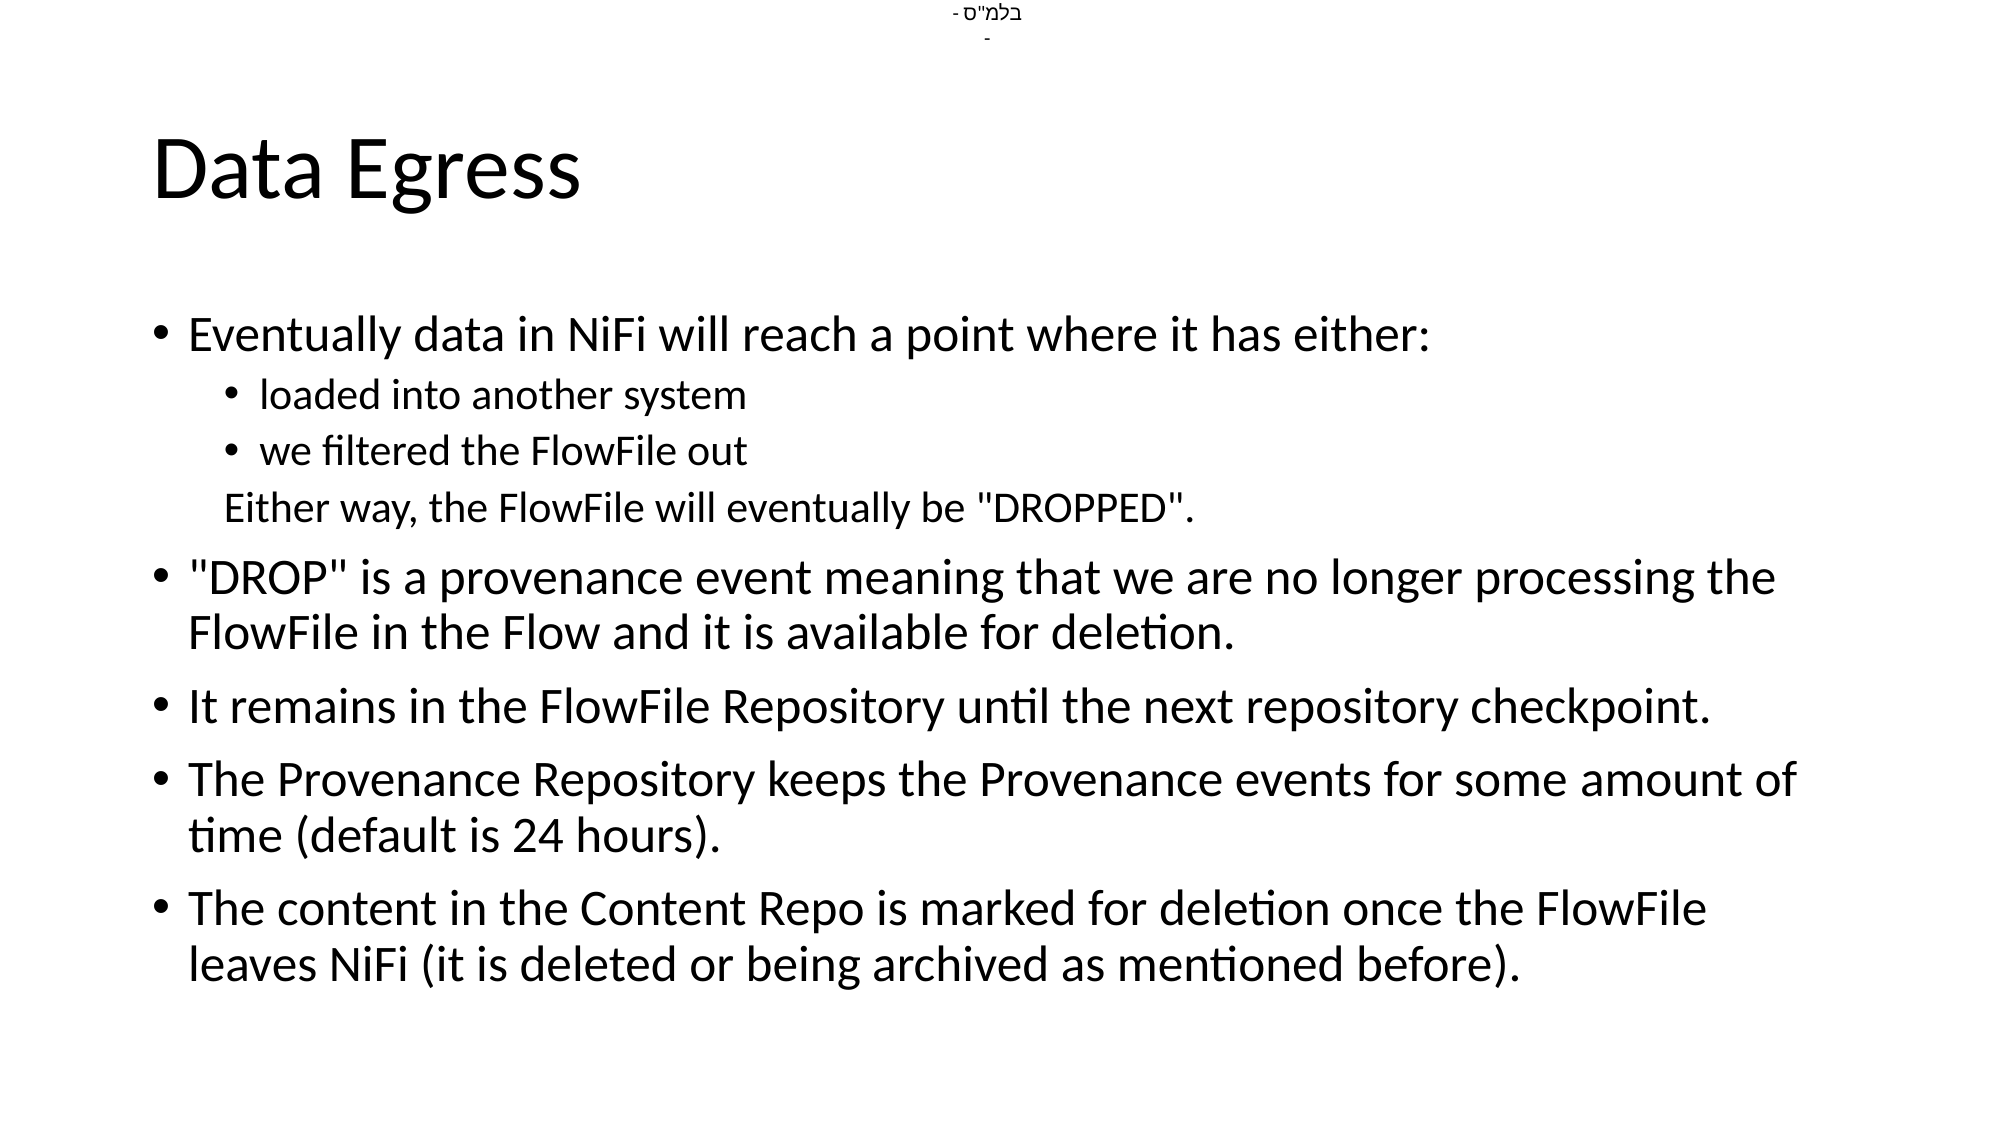

# Data Egress
Eventually data in NiFi will reach a point where it has either:
loaded into another system
we filtered the FlowFile out
Either way, the FlowFile will eventually be "DROPPED".
"DROP" is a provenance event meaning that we are no longer processing the FlowFile in the Flow and it is available for deletion.
It remains in the FlowFile Repository until the next repository checkpoint.
The Provenance Repository keeps the Provenance events for some amount of time (default is 24 hours).
The content in the Content Repo is marked for deletion once the FlowFile leaves NiFi (it is deleted or being archived as mentioned before).